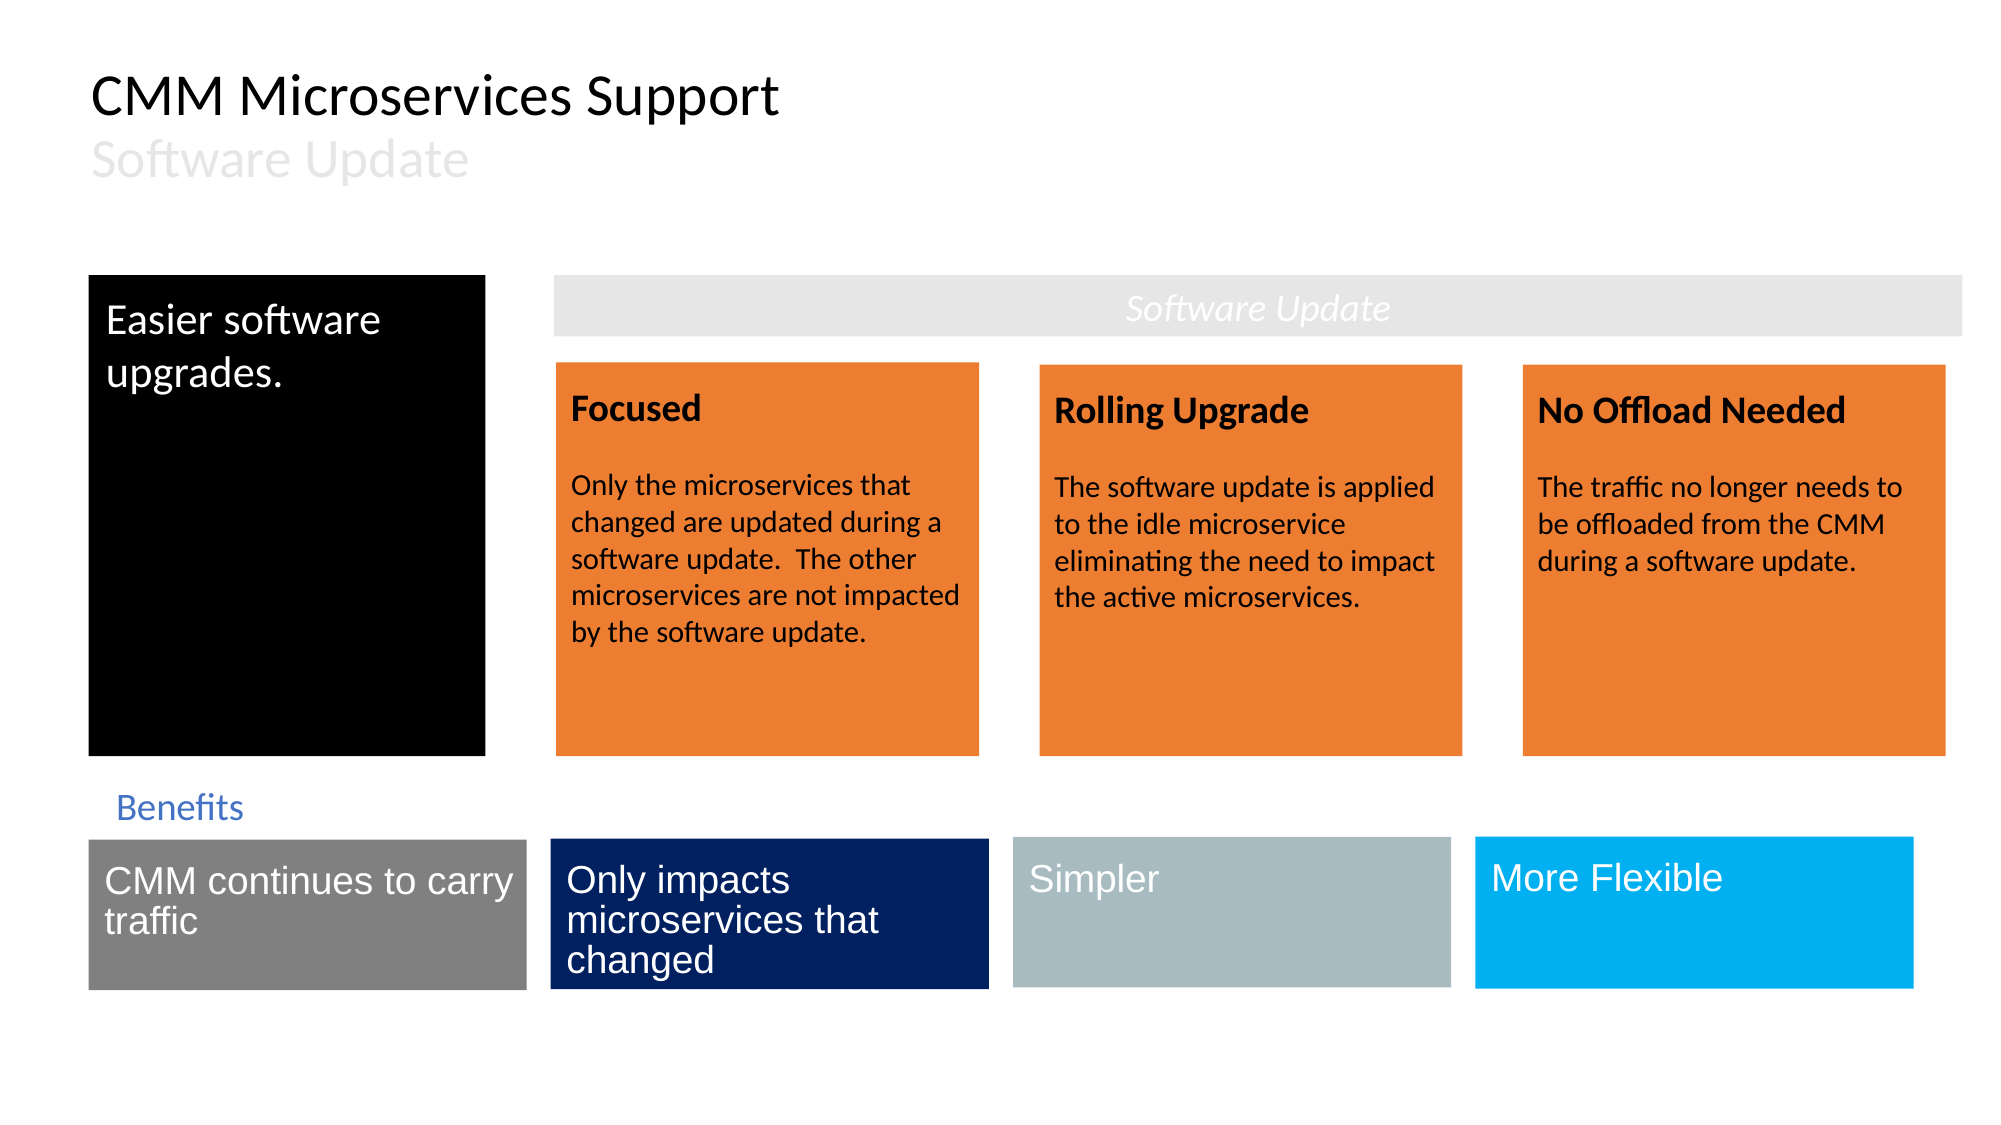

# CMM Microservices Support
Software Update

Software Update

Easier software upgrades.
Focused

Only the microservices that changed are updated during a software update.  The other microservices are not impacted by the software update.
Rolling Upgrade

The software update is applied to the idle microservice eliminating the need to impact the active microservices.
No Offload Needed

The traffic no longer needs to be offloaded from the CMM during a software update.

Benefits
More Flexible
Simpler
Only impacts microservices that changed
CMM continues to carry traffic